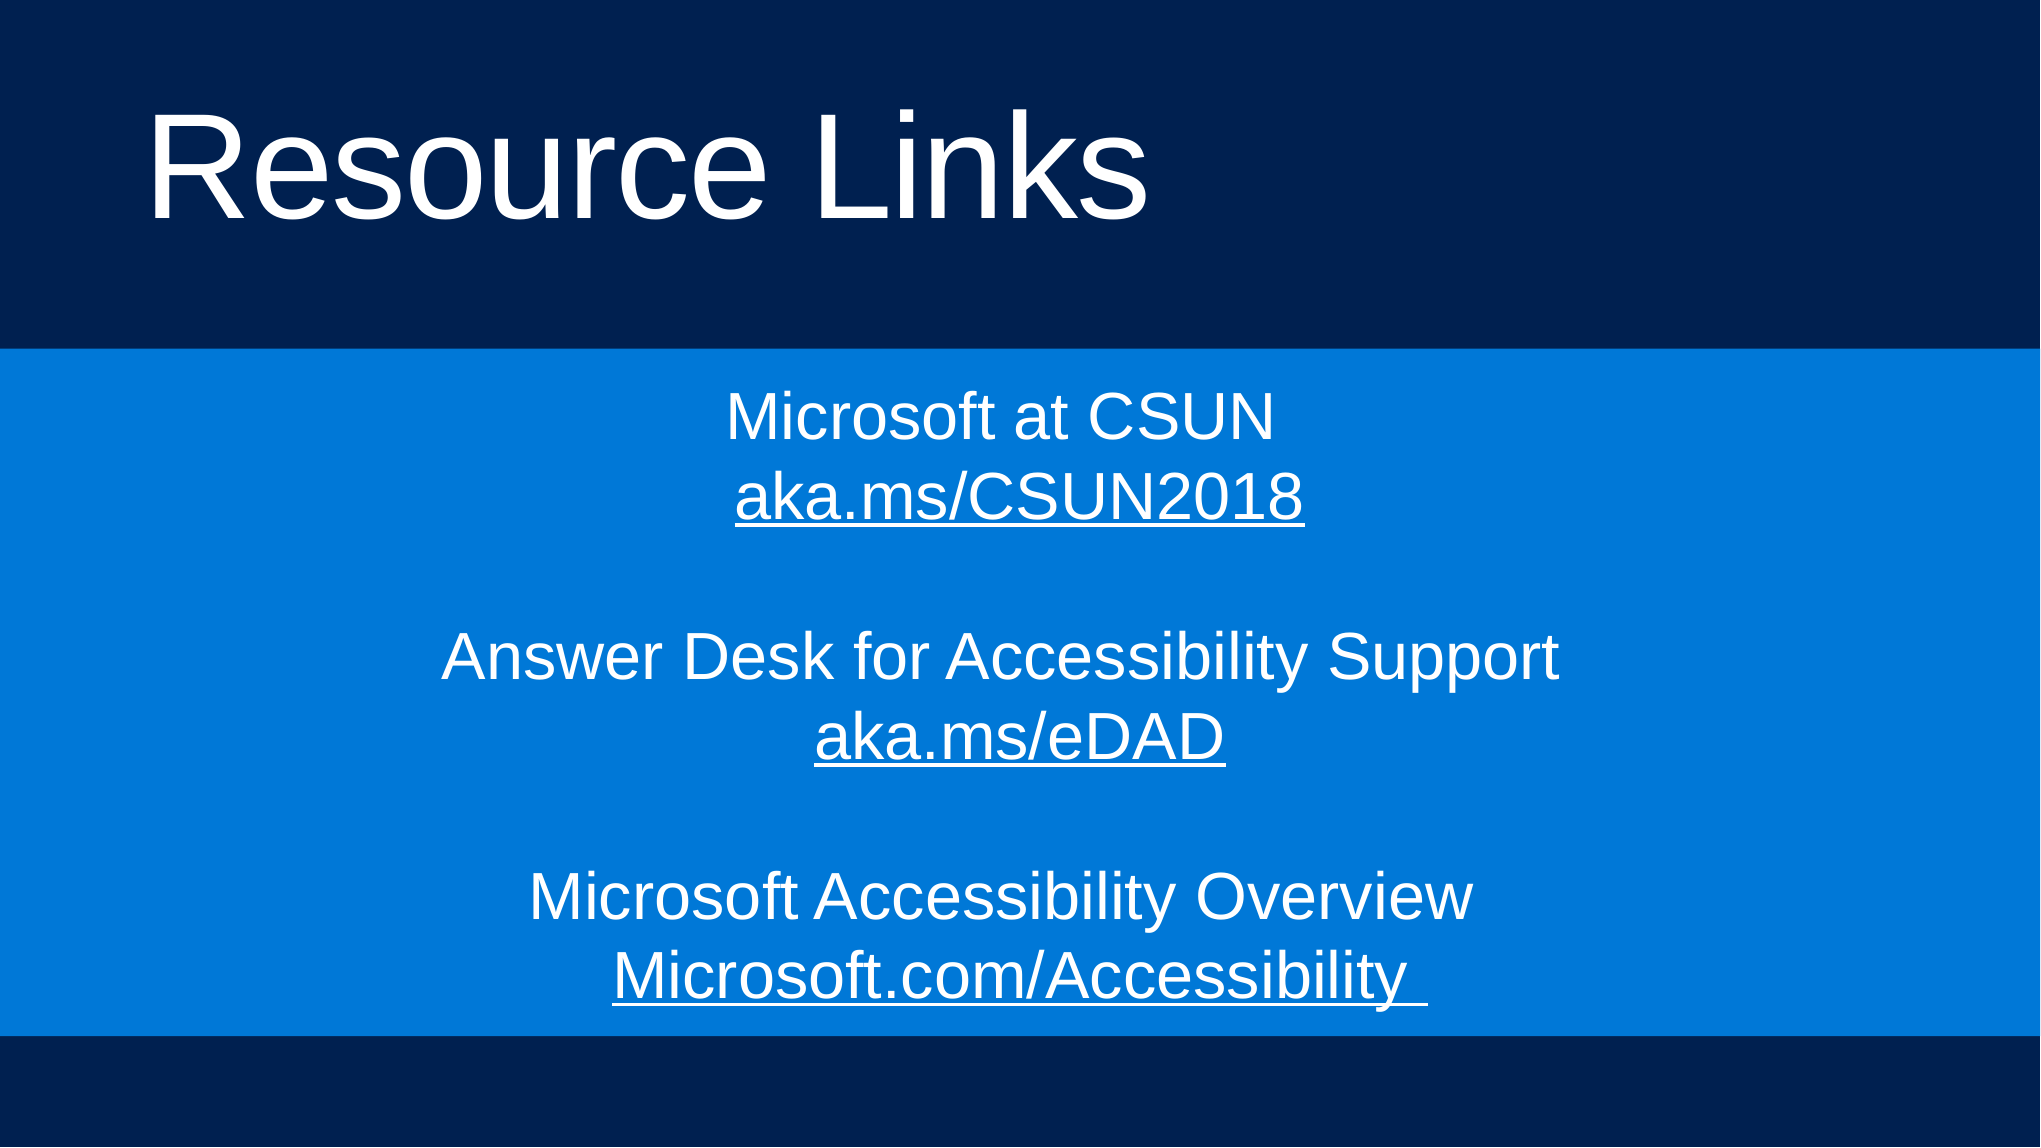

# Resource Links
Microsoft at CSUN
aka.ms/CSUN2018

Answer Desk for Accessibility Support
aka.ms/eDAD

Microsoft Accessibility Overview
Microsoft.com/Accessibility